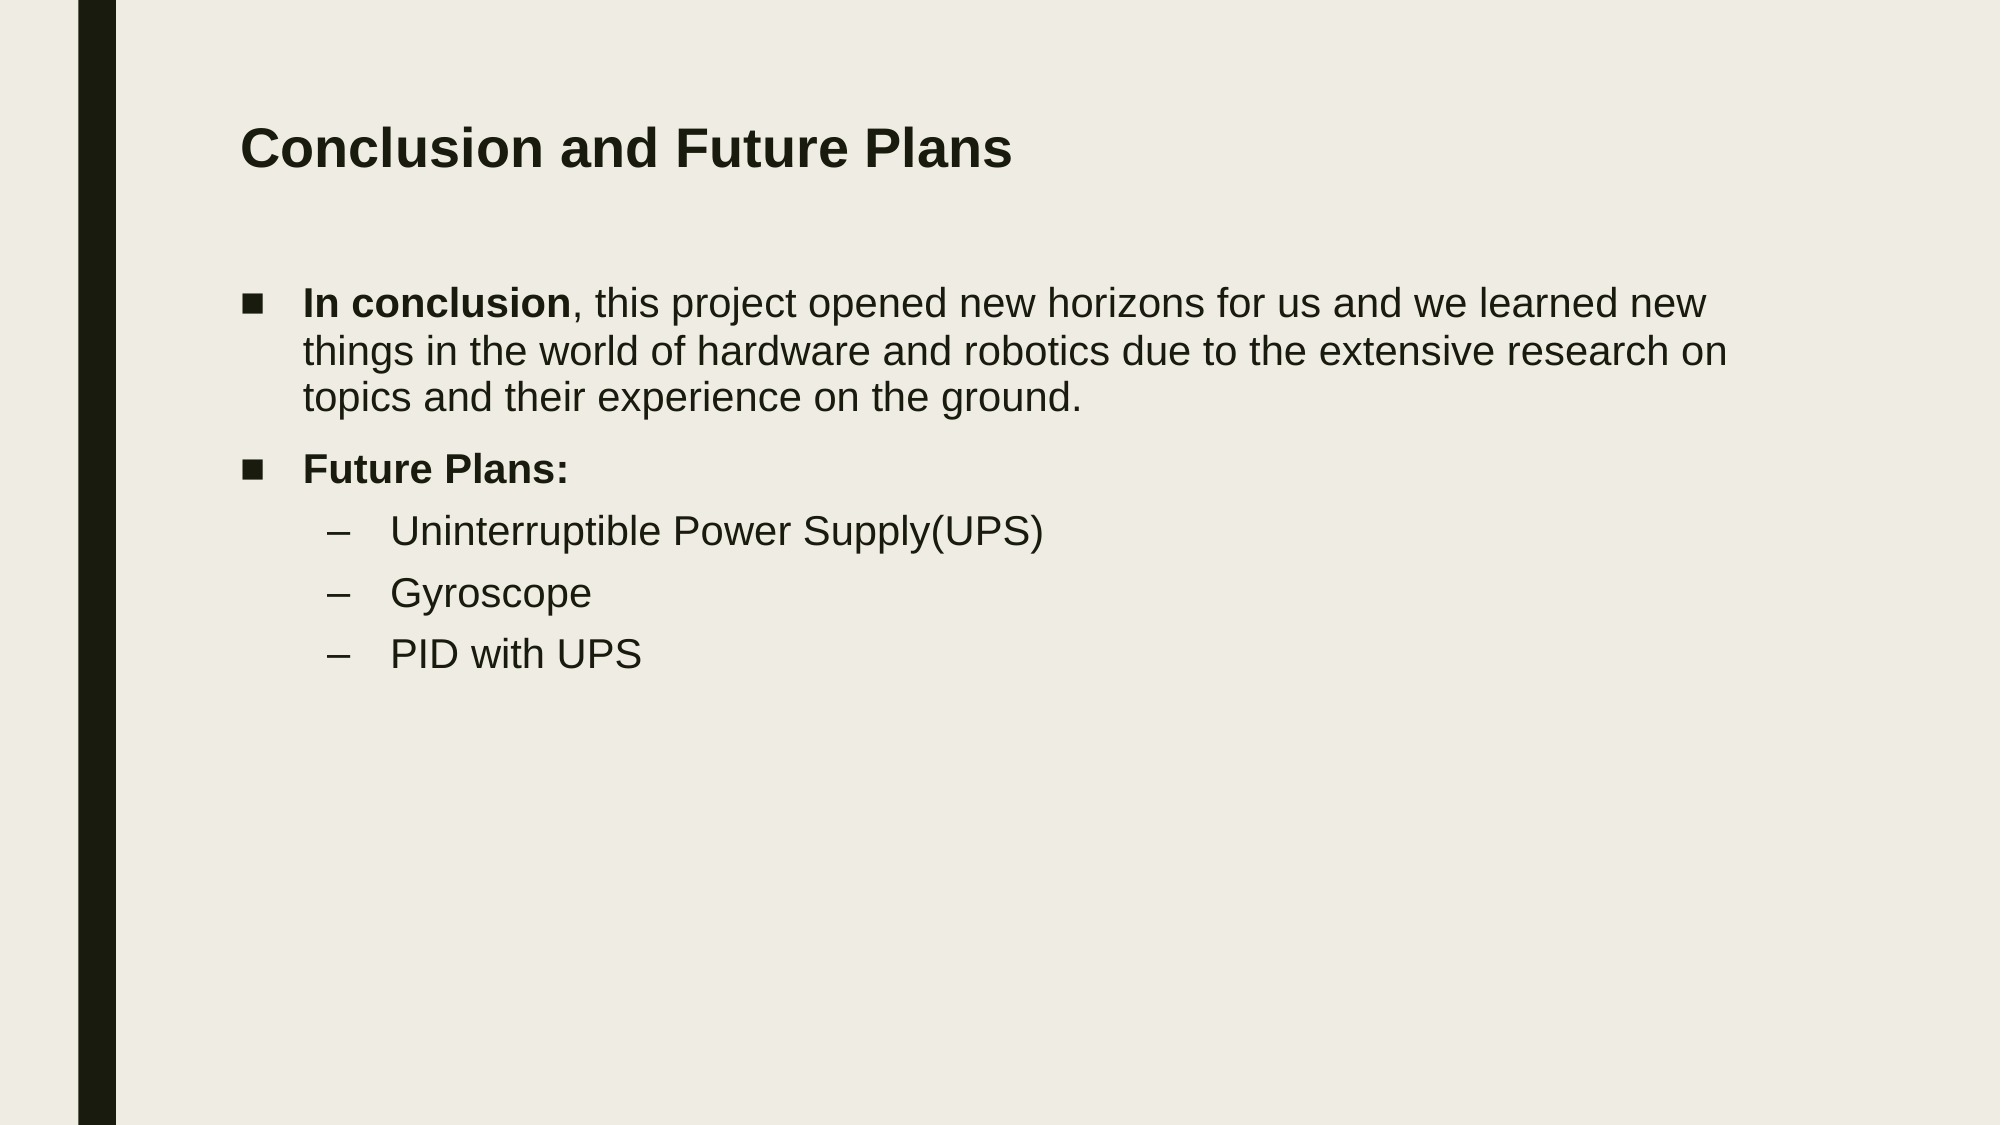

# Conclusion and Future Plans
In conclusion, this project opened new horizons for us and we learned new things in the world of hardware and robotics due to the extensive research on topics and their experience on the ground.
Future Plans:
Uninterruptible Power Supply(UPS)
Gyroscope
PID with UPS